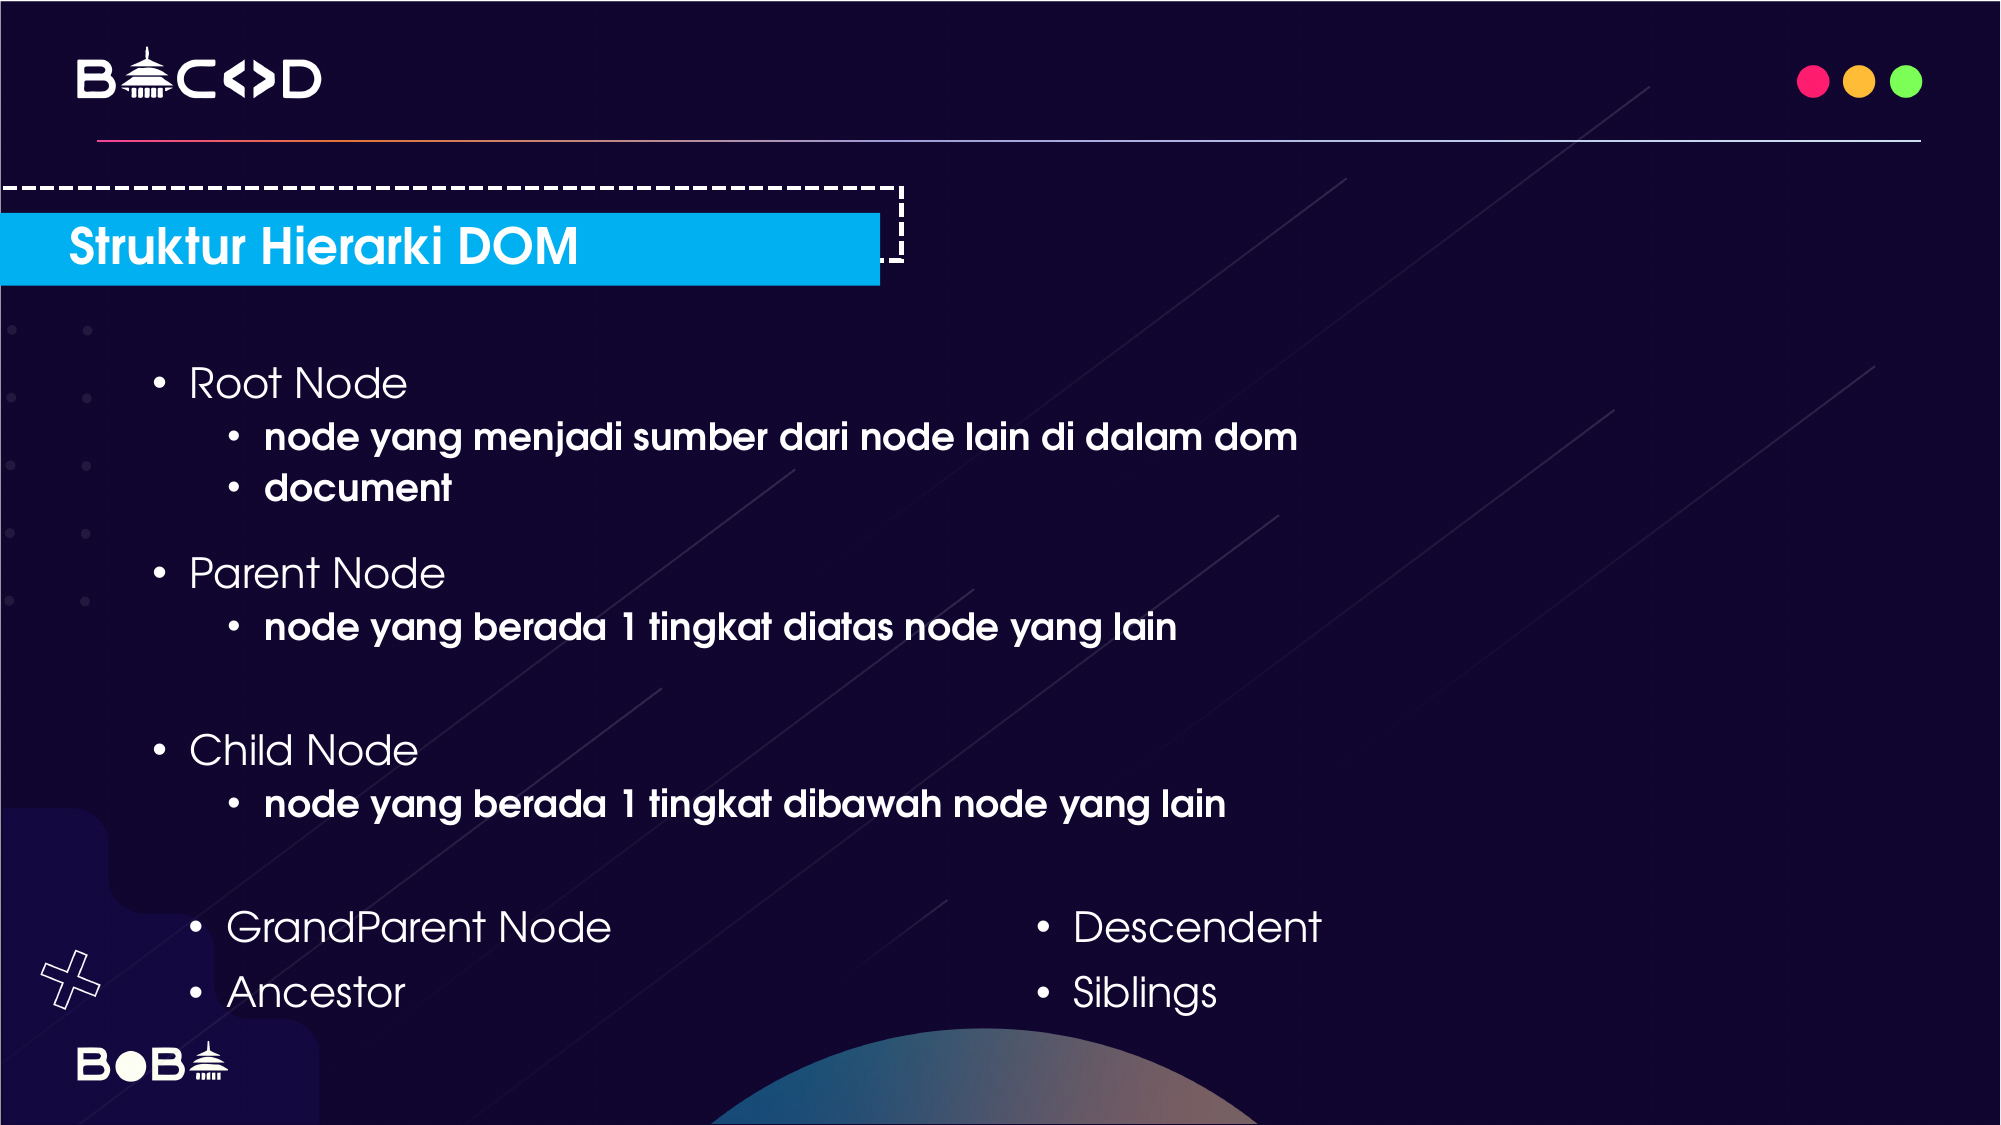

Struktur Hierarki DOM
Root Node
node yang menjadi sumber dari node lain di dalam dom
document
Parent Node
node yang berada 1 tingkat diatas node yang lain
Child Node
node yang berada 1 tingkat dibawah node yang lain
GrandParent Node
Ancestor
Descendent
Siblings